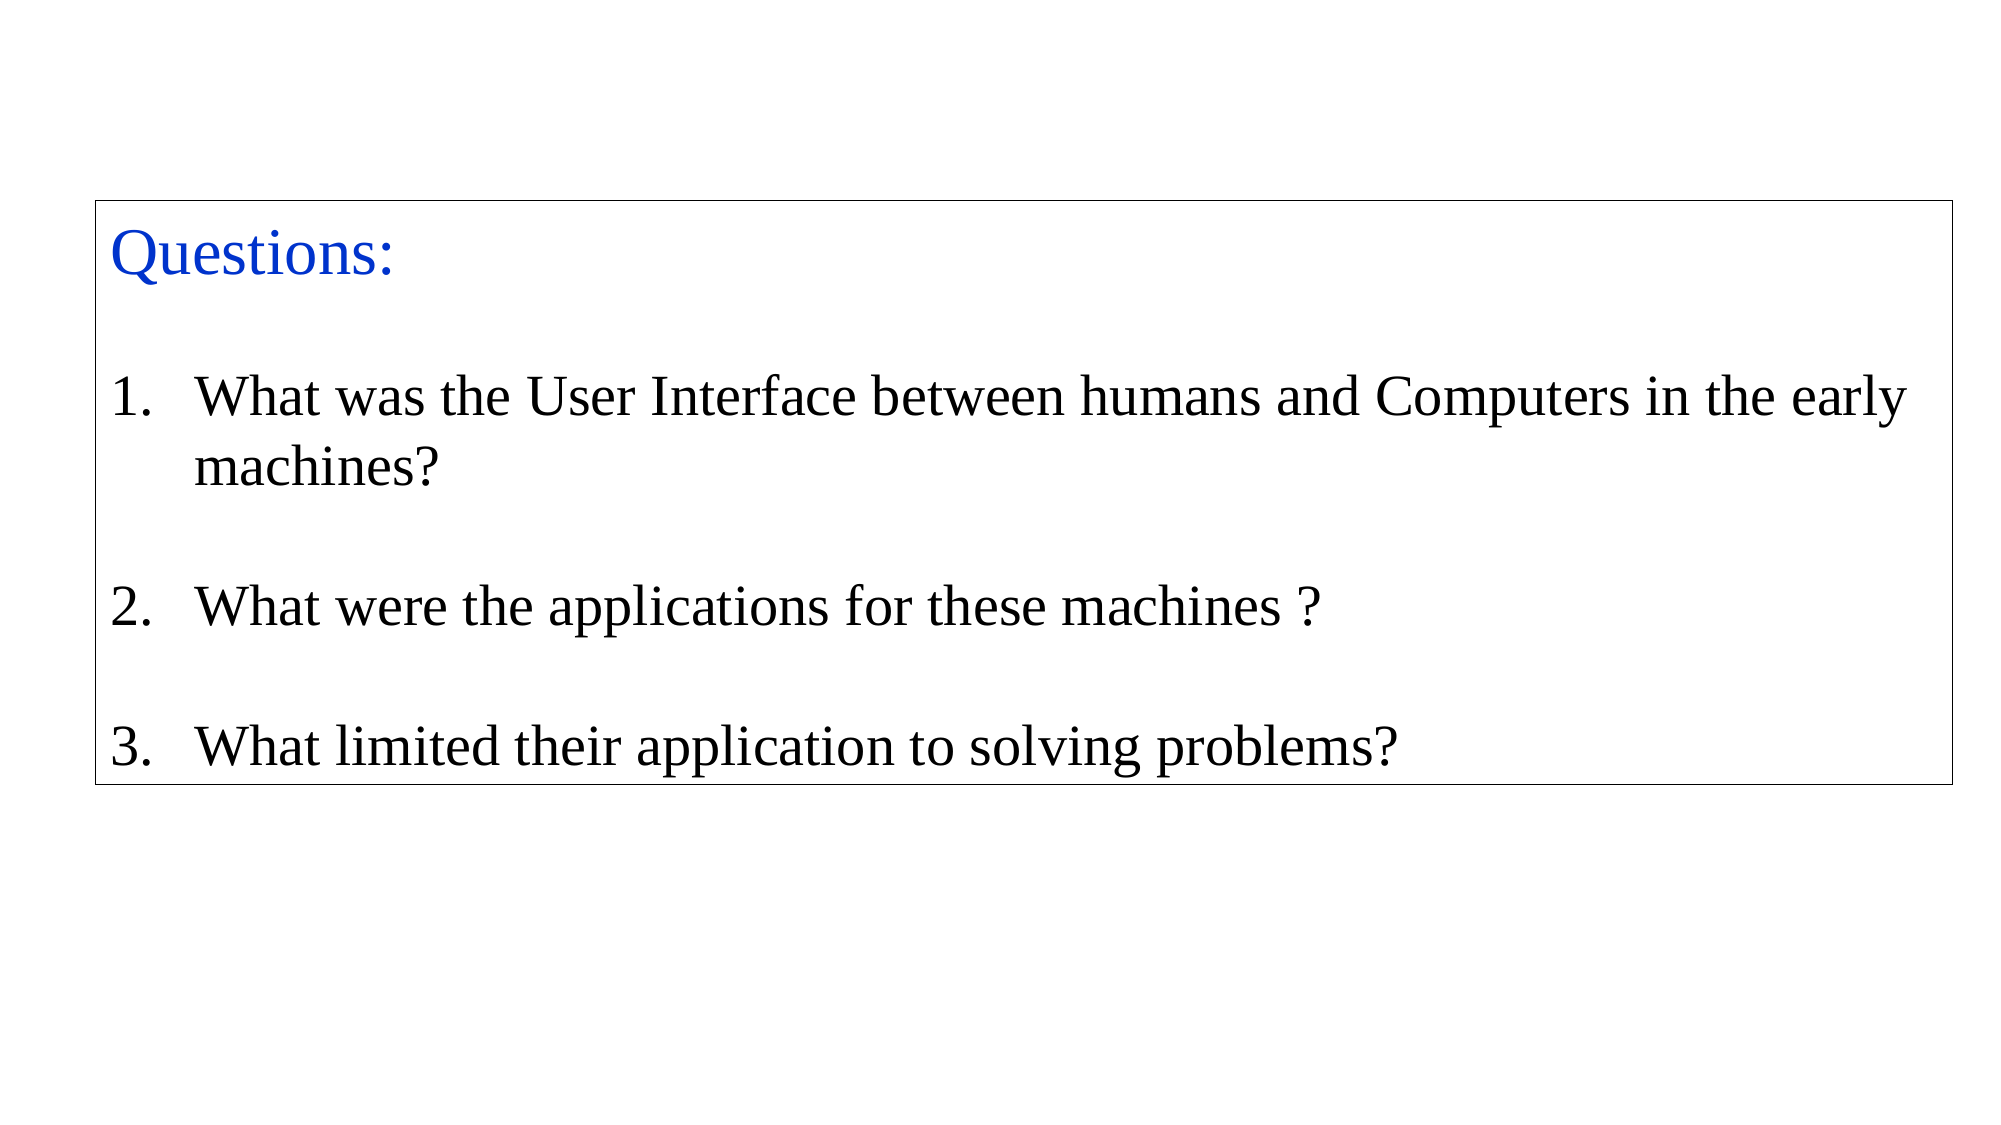

Questions:

What was the User Interface between humans and Computers in the early machines?

What were the applications for these machines ?

What limited their application to solving problems?